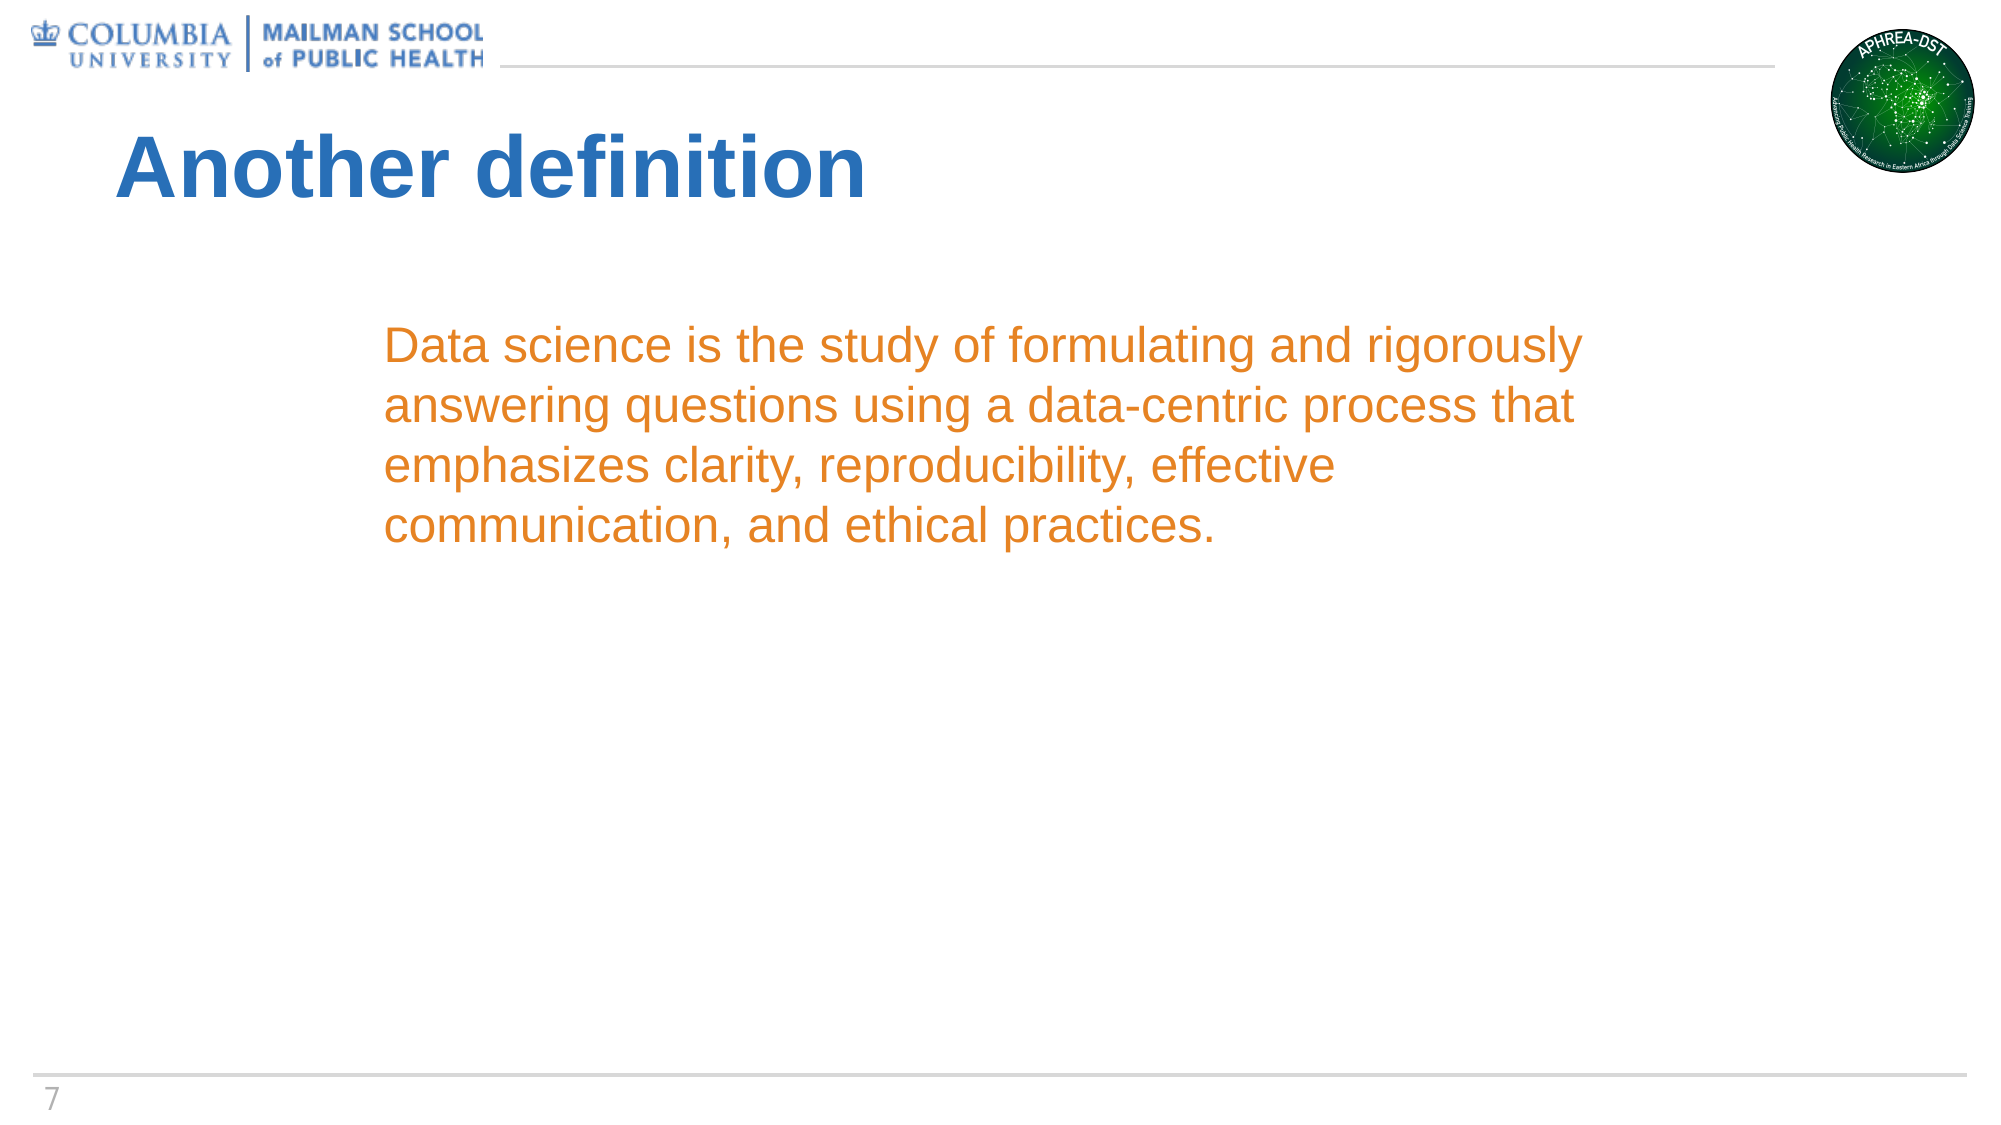

# Another definition
Data science is the study of formulating and rigorously answering questions using a data-centric process that emphasizes clarity, reproducibility, effective communication, and ethical practices.